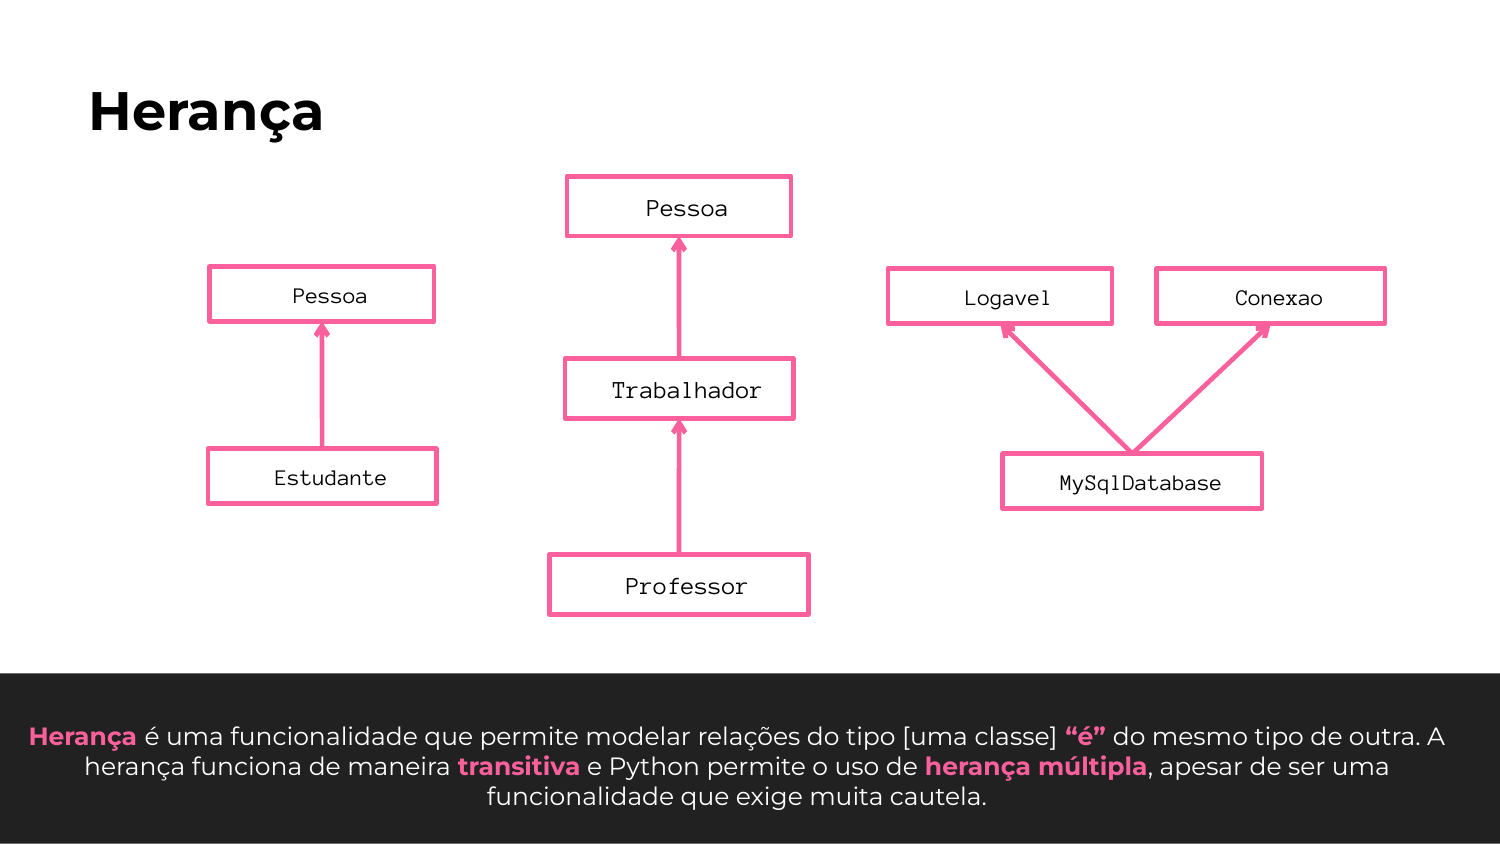

Herança
Pessoa
Trabalhador
Professor
Pessoa
Logavel
Conexao
MySqlDatabase
Estudante

Herança é uma funcionalidade que permite modelar relações do tipo [uma classe] “é” do mesmo tipo de outra. A herança funciona de maneira transitiva e Python permite o uso de herança múltipla, apesar de ser uma funcionalidade que exige muita cautela.